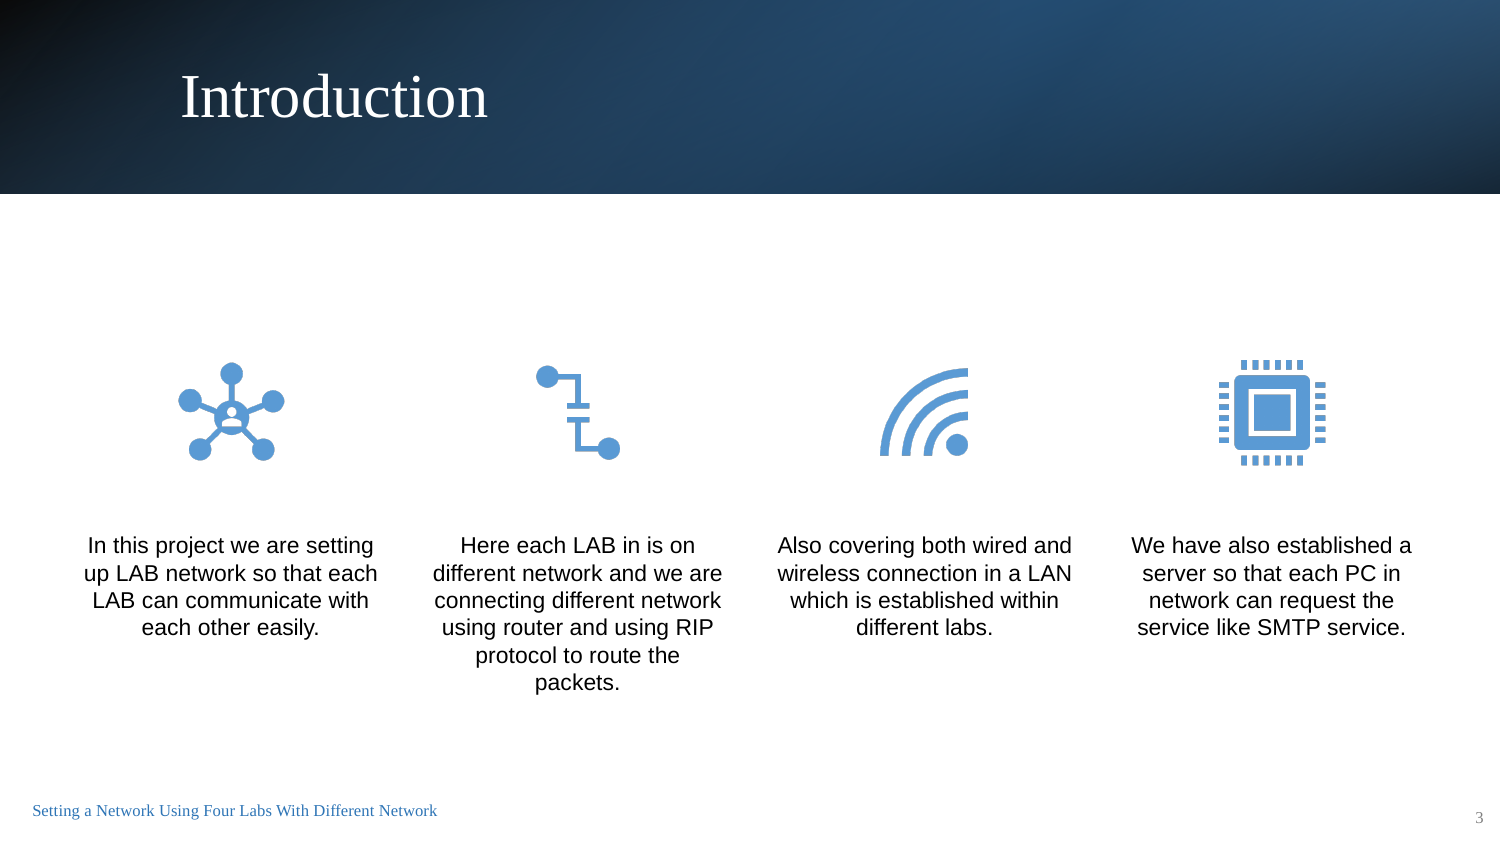

# Introduction
In this project we are setting up LAB network so that each LAB can communicate with each other easily.
Here each LAB in is on different network and we are connecting different network using router and using RIP protocol to route the packets.
Also covering both wired and wireless connection in a LAN which is established within different labs.
We have also established a server so that each PC in network can request the service like SMTP service.
Setting a Network Using Four Labs With Different Network
3